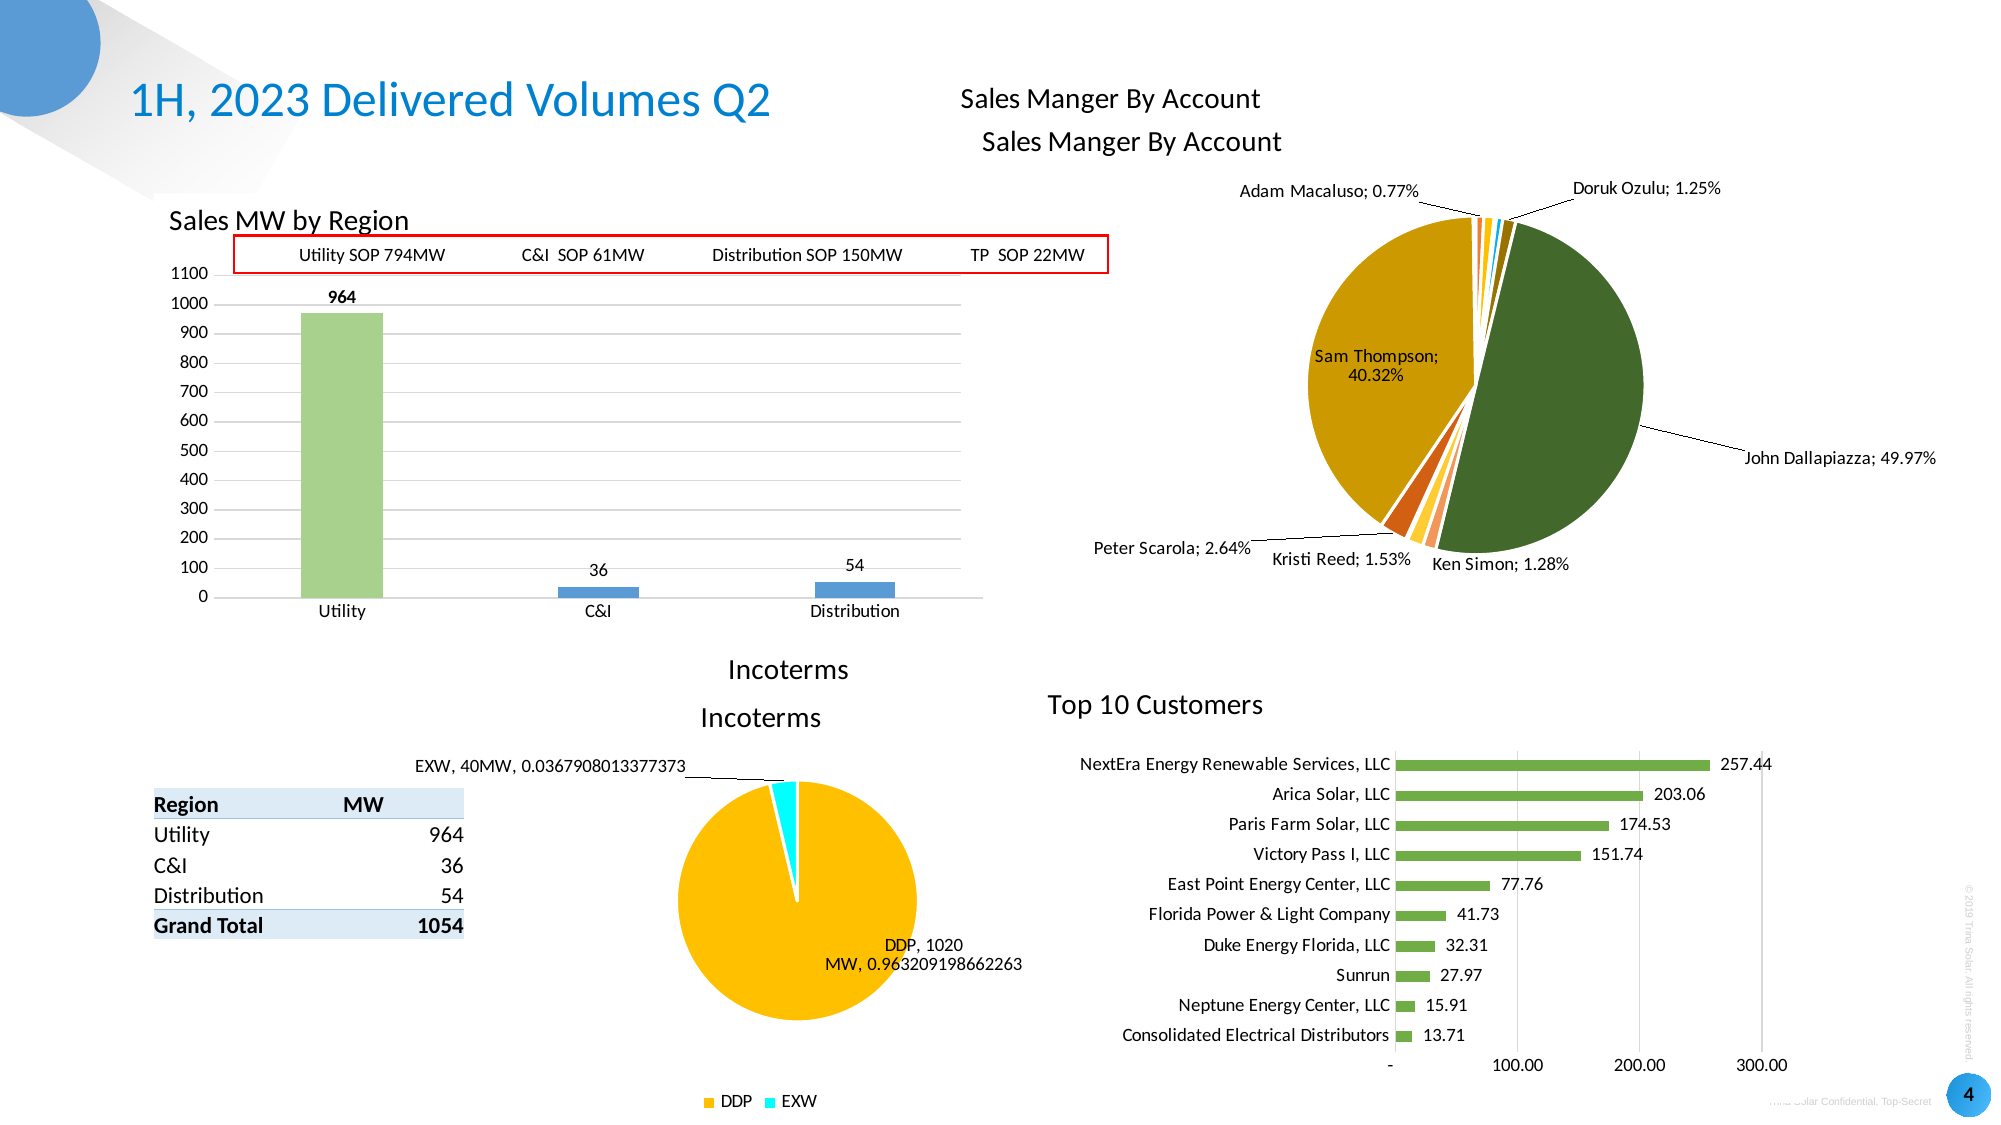

1H, 2023 Delivered Volumes Q2

### Chart: Sales Manger By Account

| Category |
|---|

### Chart: Sales Manger By Account

| Category | Sum of MW |
|---|---|
| Adam Macaluso | 0.007698031517650311 |
| Andrew Verderber | 0.009883534417639823 |
| Christina Bagen | 0.0021805752596270565 |
| Dominick Morone | 0.006058245907954572 |
| Doruk Ozulu | 0.012547636747813805 |
| John Dallapiazza | 0.49968450121784697 |
| Ken Simon | 0.012806937302020887 |
| Kristi Reed | 0.015309442292070947 |
| Paul Heidesch | 0.001811804625988532 |
| Peter Scarola | 0.0264008385937664 |
| Sam Thompson | 0.403242574268992 |
| Scott Hays | 0.002375877848628654 |

### Chart: Sales MW by Region

| Category | MW |
|---|---|
| Utility | 969.3453300000003 |
| C&I | 36.0 |
| Distribution | 54.0 |
Utility SOP 794MW                  C&I  SOP 61MW                Distribution SOP 150MW                TP  SOP 22MW

### Chart: Incoterms

| Category |
|---|

### Chart: Top 10 Customers

| Category | Sum of MW |
|---|---|
| Consolidated Electrical Distributors | 13.714869999999998 |
| Neptune Energy Center, LLC | 15.910749999999998 |
| Sunrun | 27.967215 |
| Duke Energy Florida, LLC | 32.30892 |
| Florida Power & Light Company | 41.726774999999996 |
| East Point Energy Center, LLC | 77.75621500000003 |
| Victory Pass I, LLC | 151.74183500000007 |
| Paris Farm Solar, LLC | 174.531705 |
| Arica Solar, LLC | 203.05752000000007 |
| NextEra Energy Renewable Services, LLC | 257.4355699999999 |

### Chart: Incoterms

| Category |  |
|---|---|
| DDP | 0.9632091986622627 |
| EXW | 0.0367908013377373 |
| Region | MW |
| --- | --- |
| Utility | 964 |
| C&I | 36 |
| Distribution | 54 |
| Grand Total | 1054 |